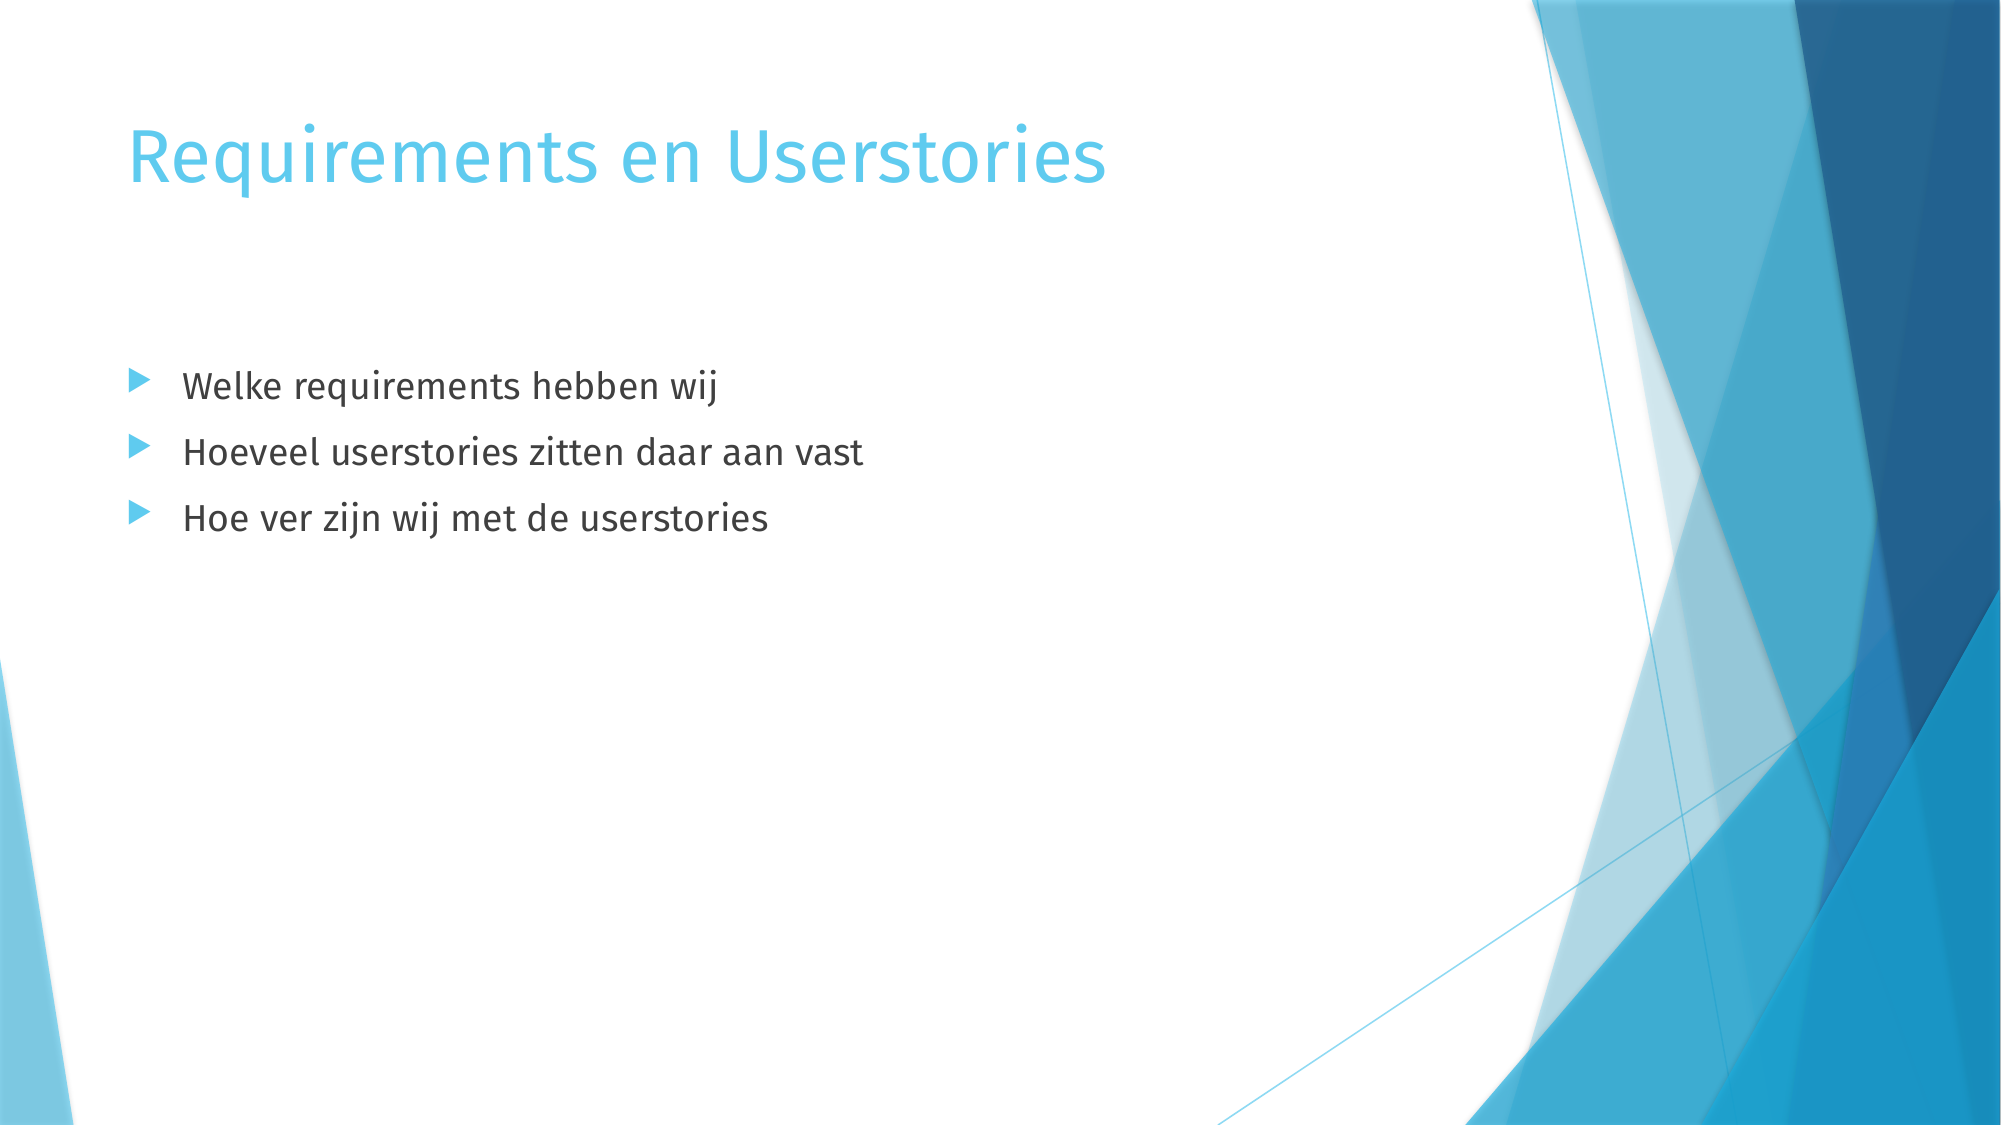

# Requirements en Userstories
Welke requirements hebben wij
Hoeveel userstories zitten daar aan vast
Hoe ver zijn wij met de userstories